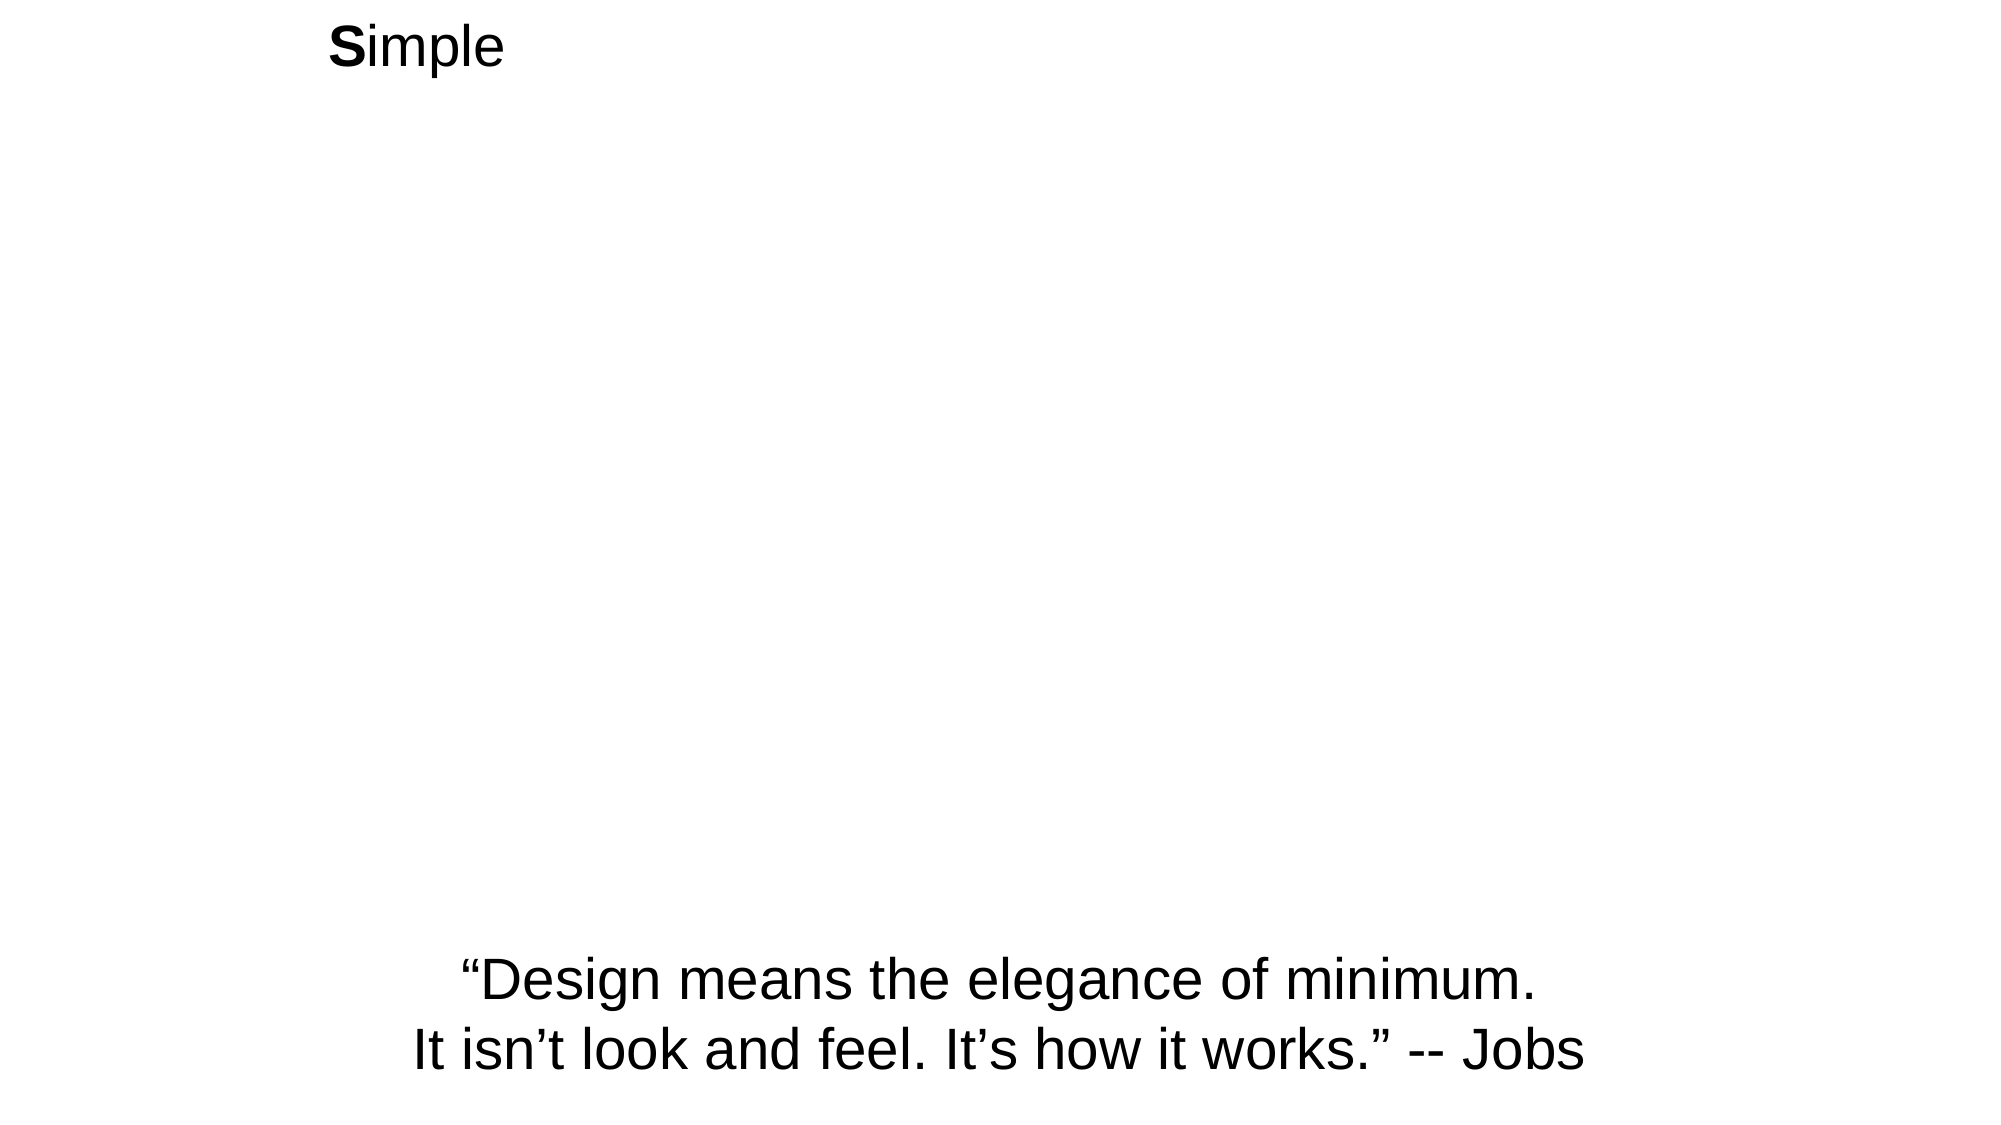

Simple

“Design means the elegance of minimum.
It isn’t look and feel. It’s how it works.” -- Jobs